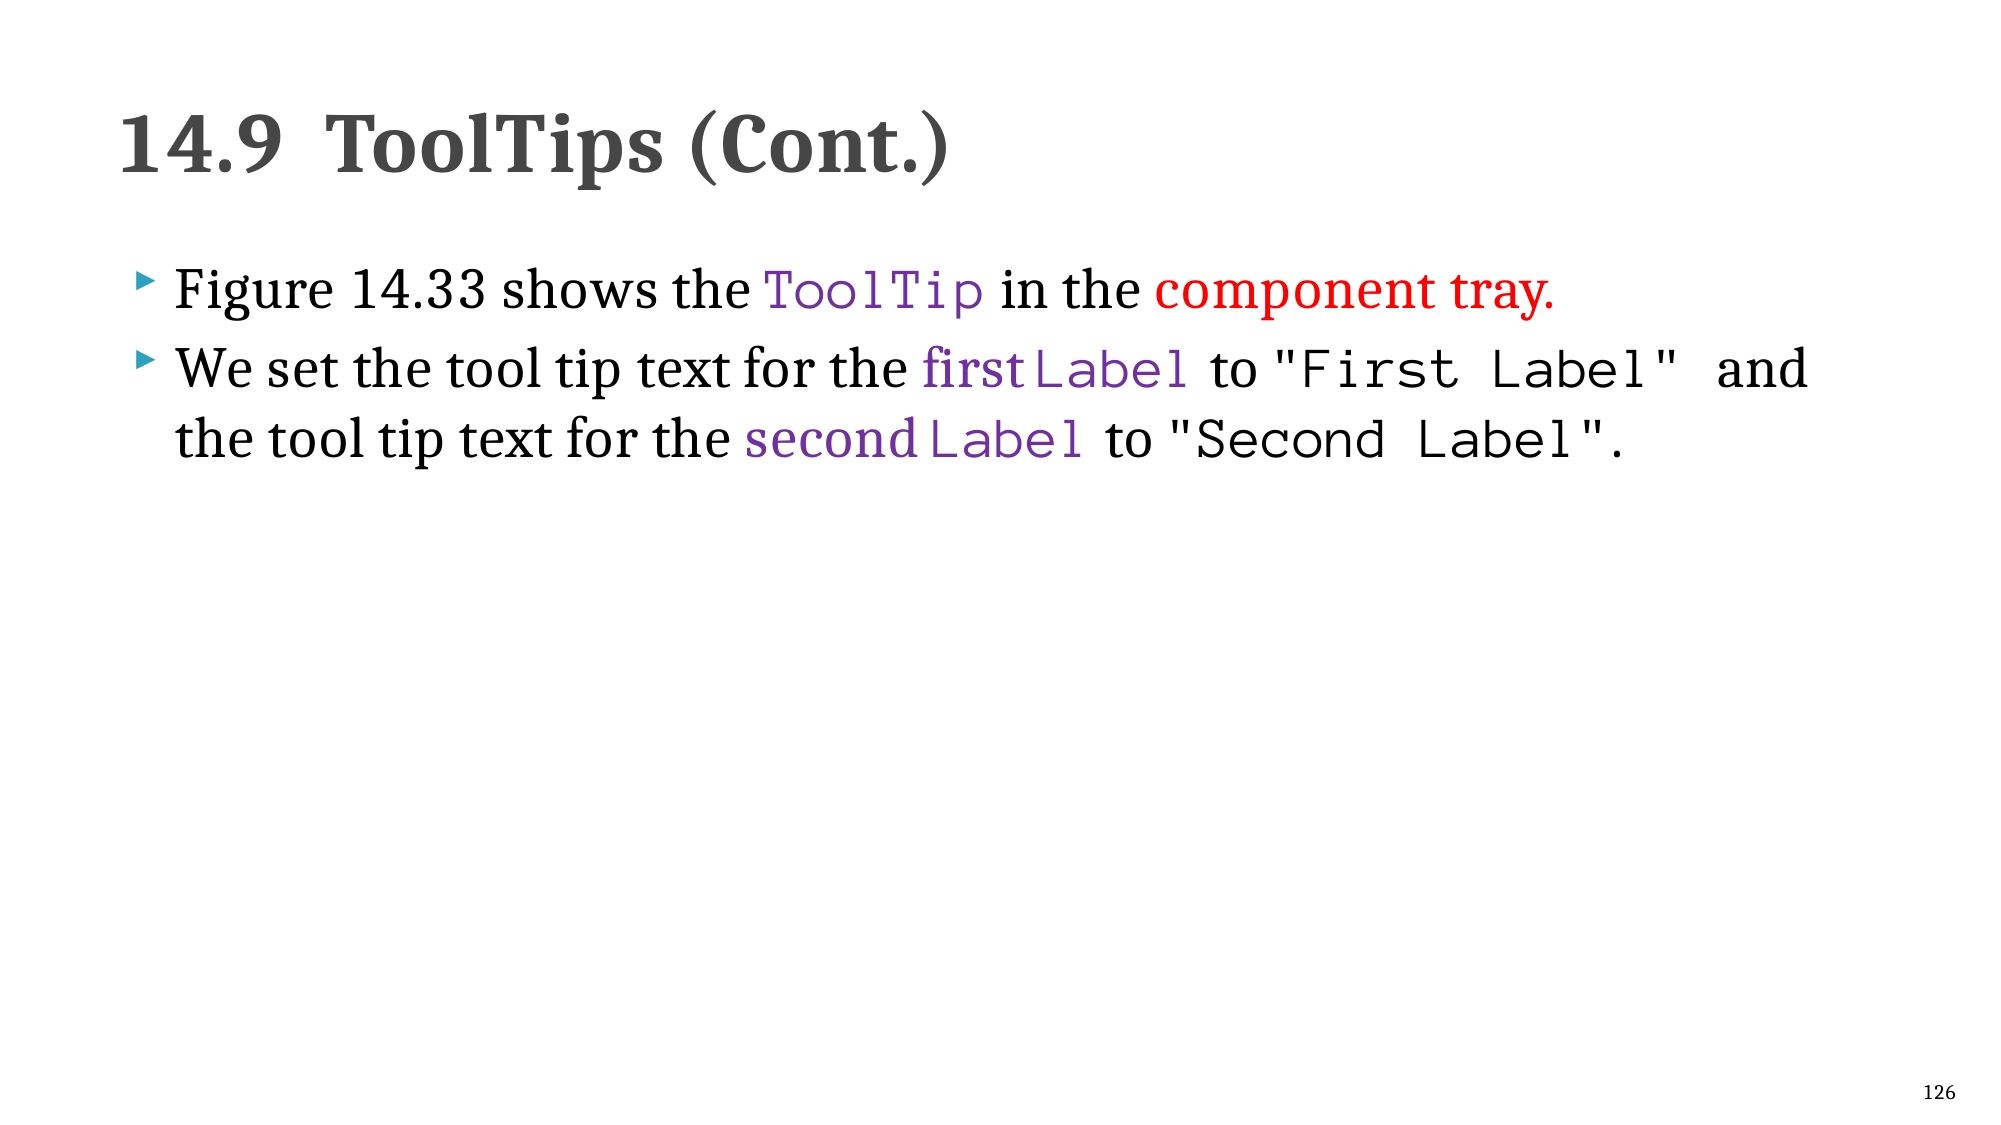

# 14.9  ToolTips (Cont.)
Figure 14.33 shows the ToolTip in the component tray.
We set the tool tip text for the first Label to "First Label" and the tool tip text for the second Label to "Second Label".

126